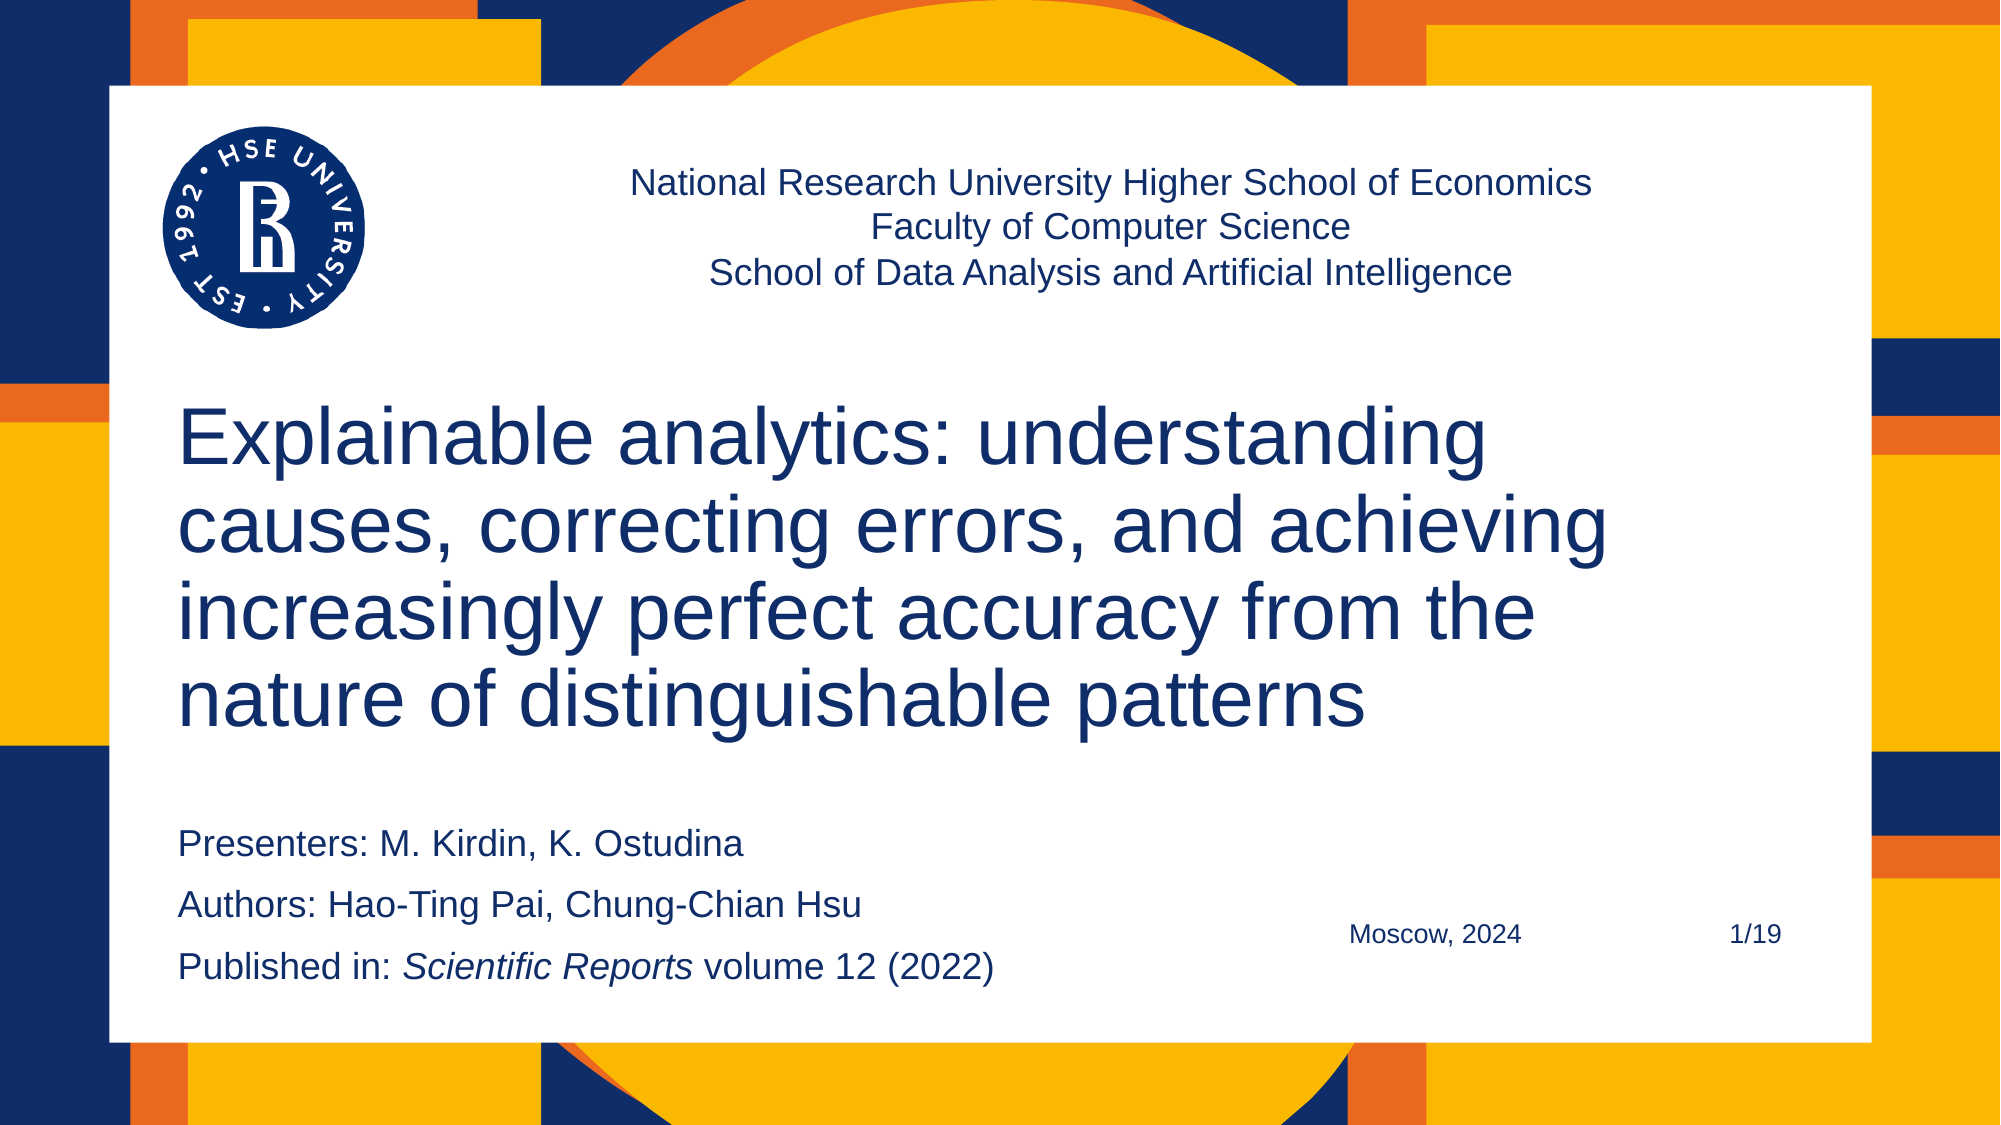

# Explainable analytics: understanding causes, correcting errors, and achieving increasingly perfect accuracy from the nature of distinguishable patterns
Presenters: M. Kirdin, K. Ostudina
Authors: Hao-Ting Pai, Chung-Chian Hsu
Published in: Scientific Reports volume 12 (2022)
Moscow, 2024
1/19